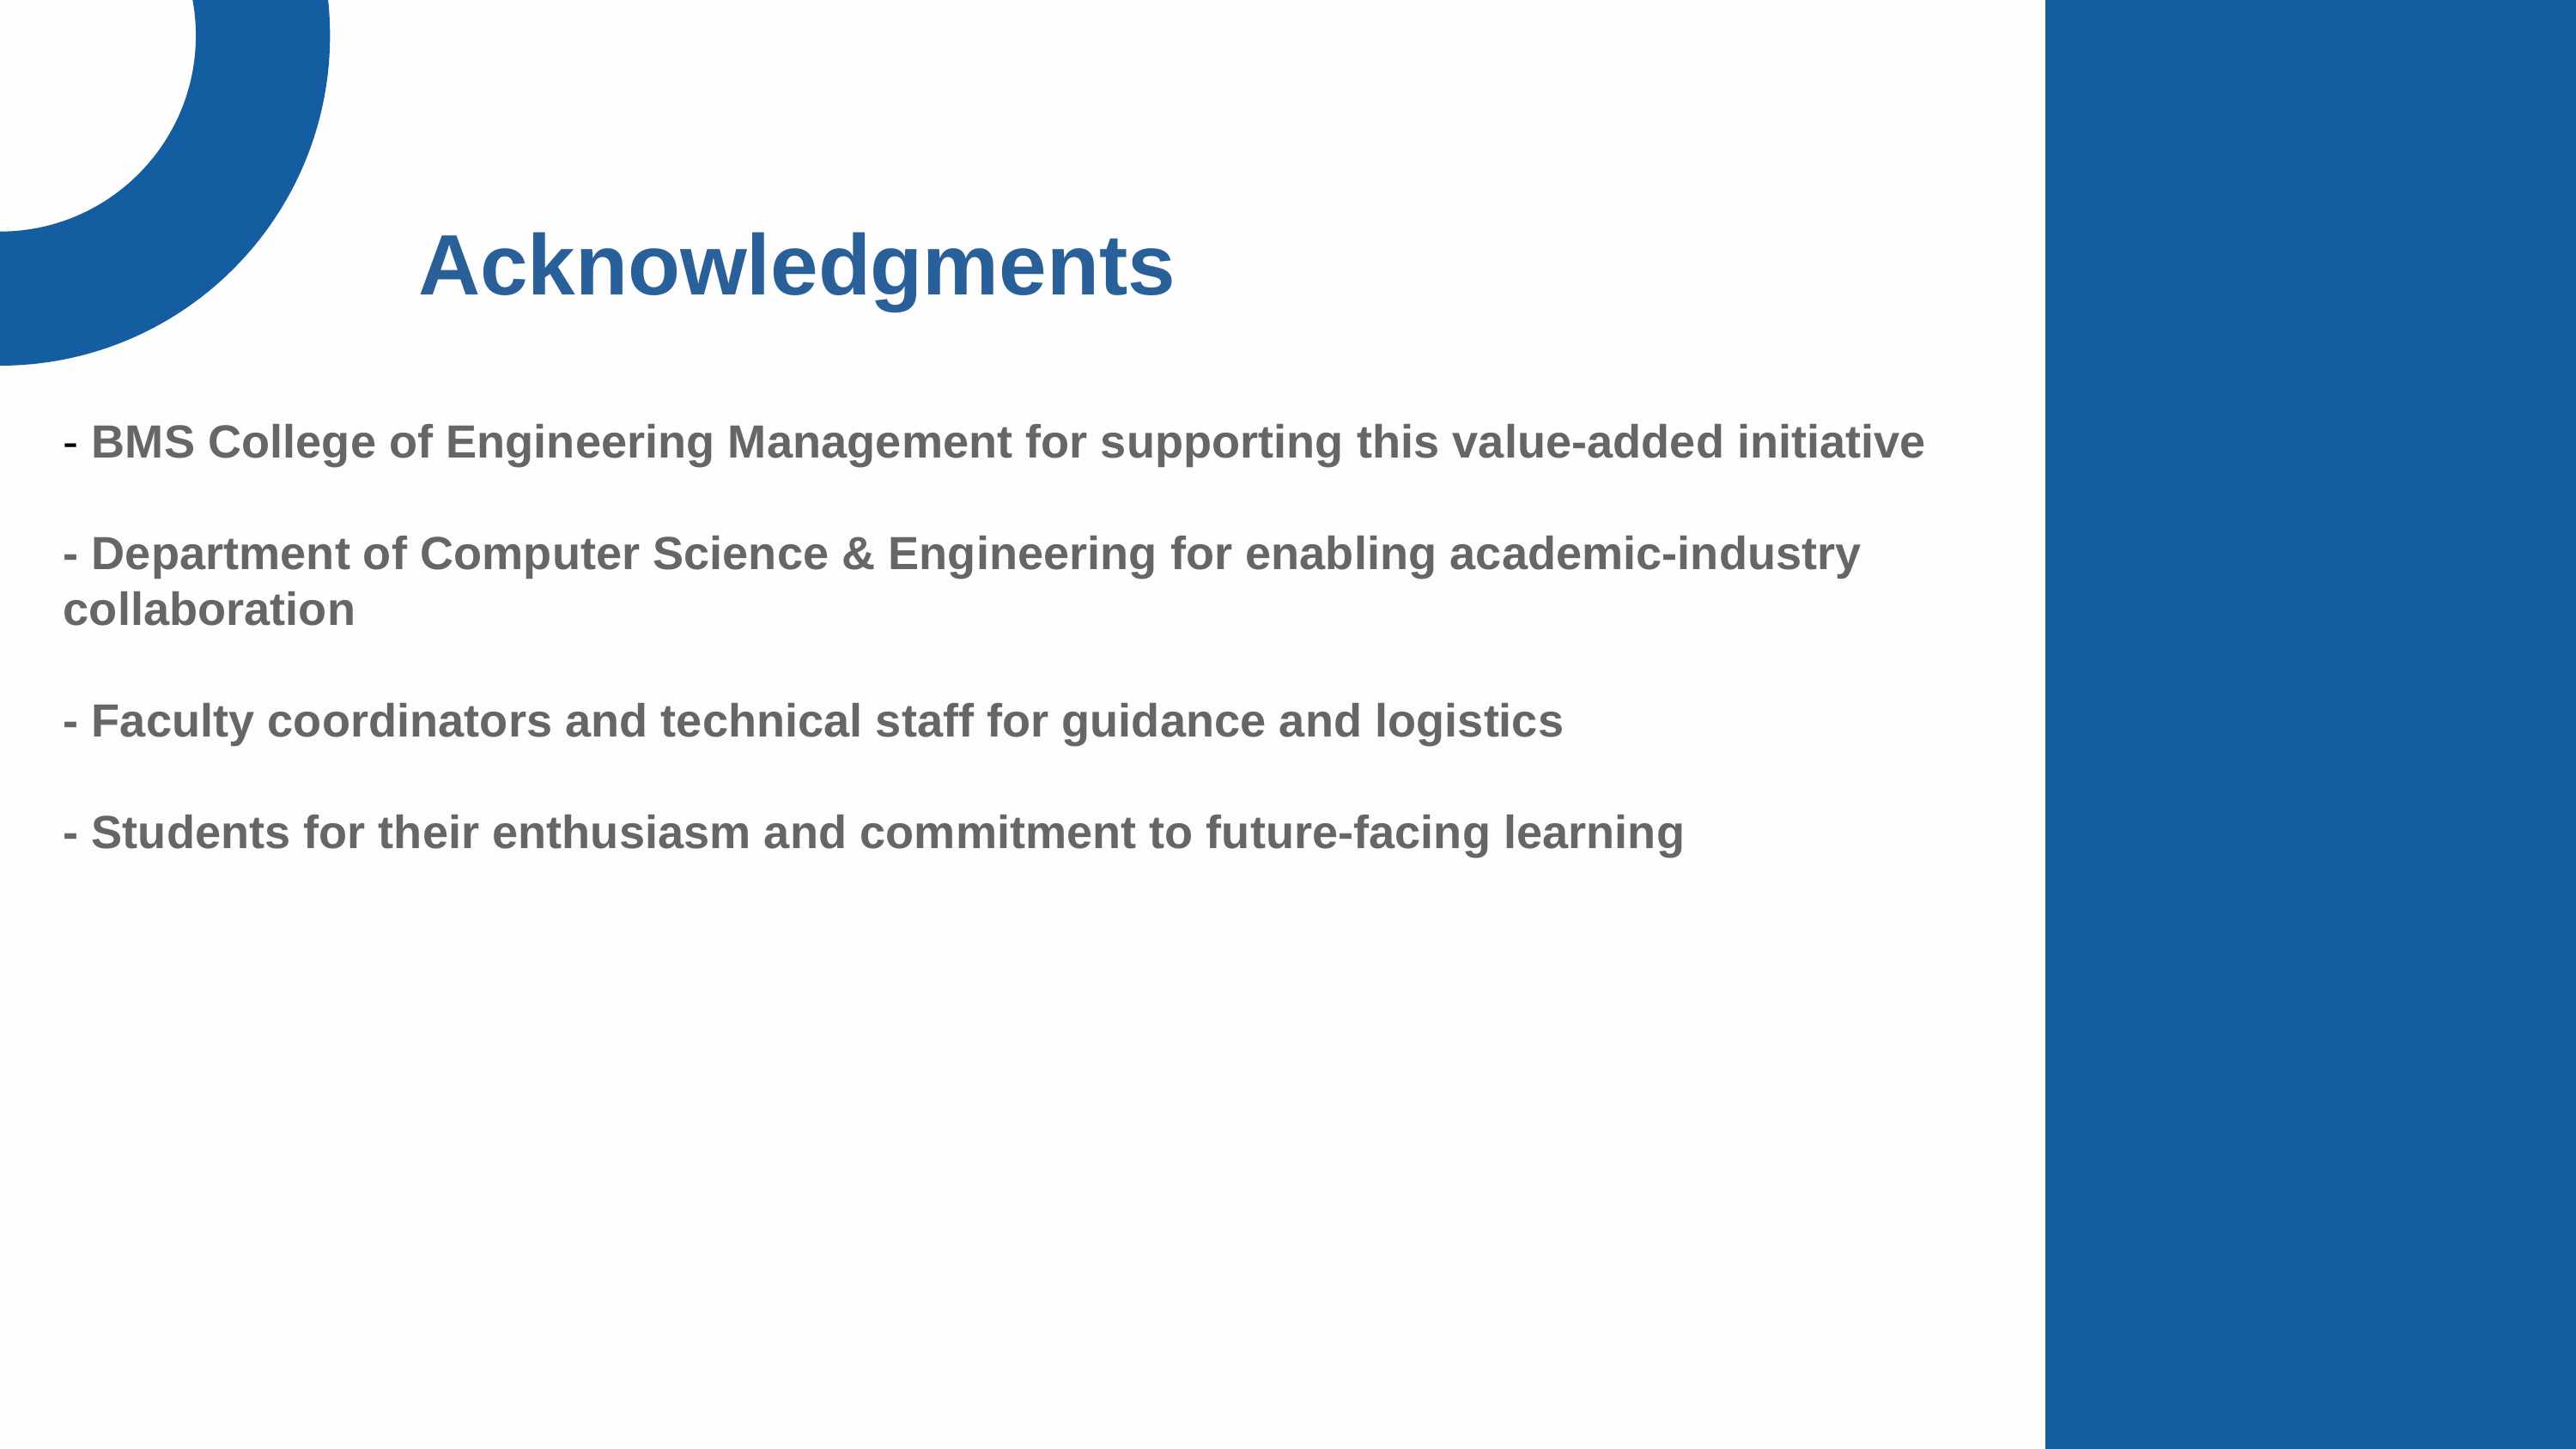

Acknowledgments
Inaugural Session

- BMS College of Engineering Management for supporting this value-added initiative

- Department of Computer Science & Engineering for enabling academic-industry collaboration

- Faculty coordinators and technical staff for guidance and logistics

- Students for their enthusiasm and commitment to future-facing learning